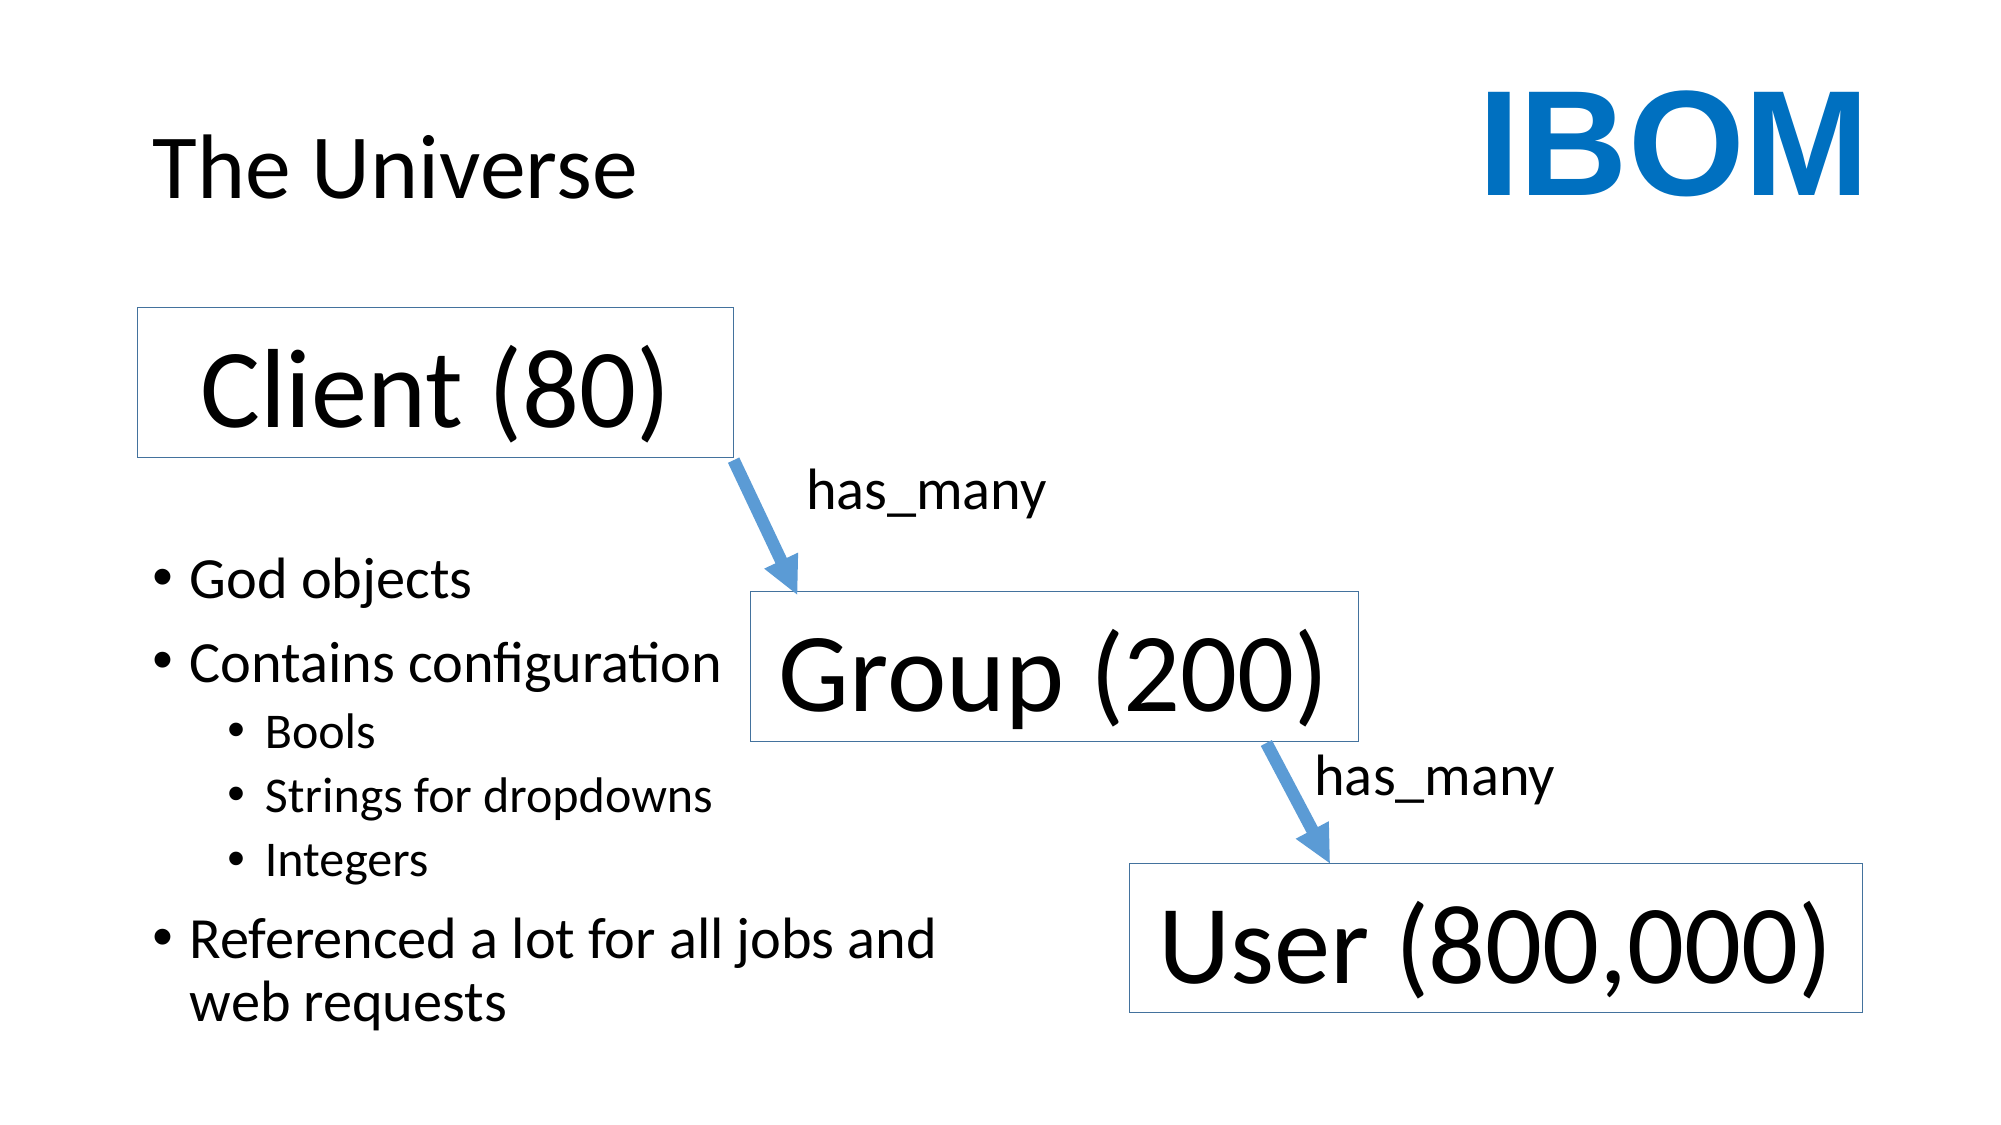

IBOM
# The Universe
Client (80)
has_many
God objects
Contains configuration
Bools
Strings for dropdowns
Integers
Referenced a lot for all jobs and web requests
Group (200)
has_many
User (800,000)